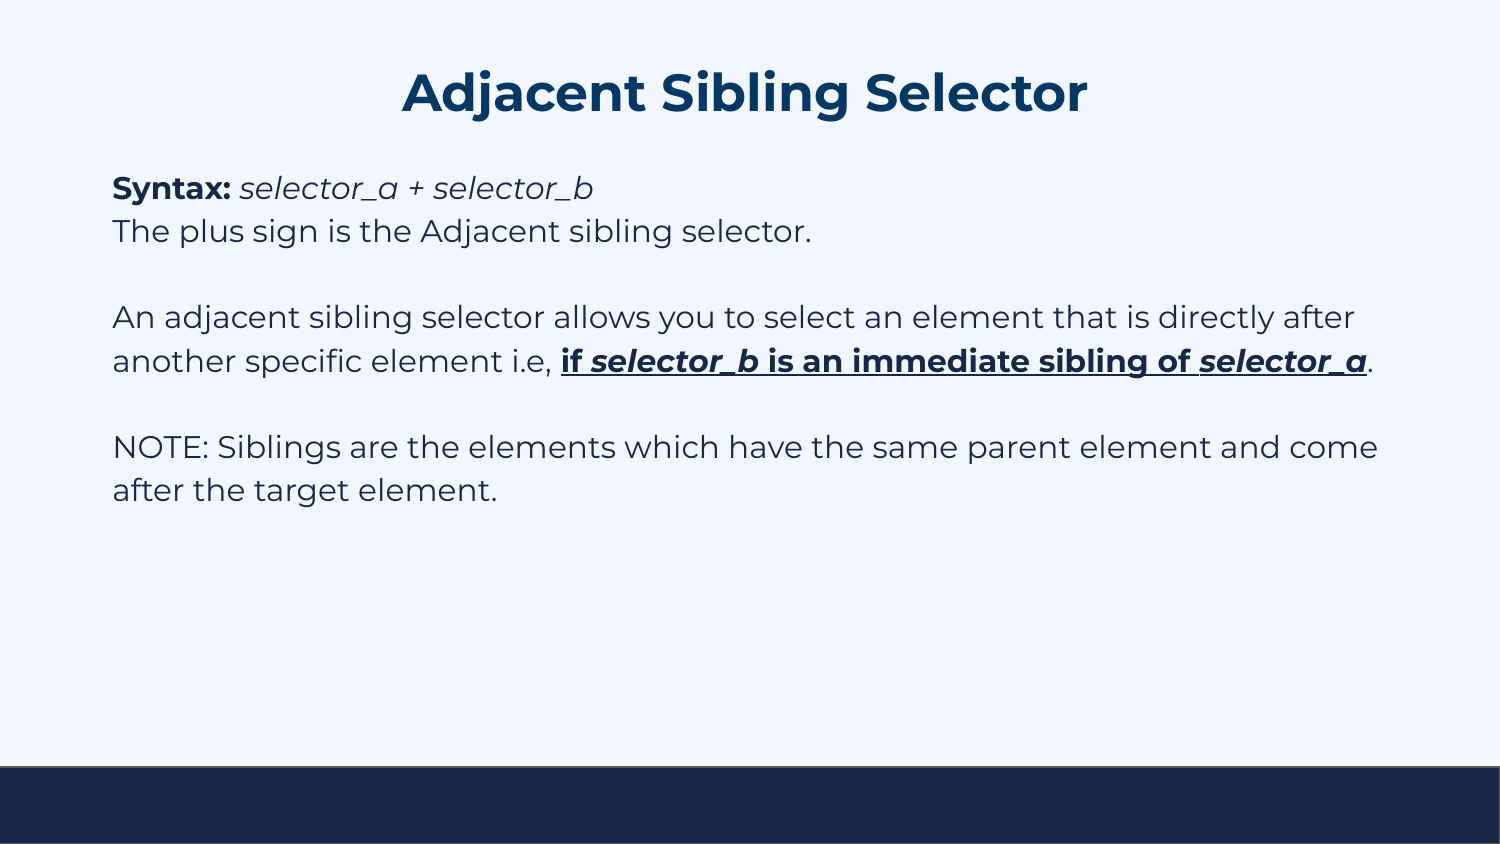

# Adjacent Sibling Selector
Syntax: selector_a + selector_b
The plus sign is the Adjacent sibling selector.

An adjacent sibling selector allows you to select an element that is directly after another specific element i.e, if selector_b is an immediate sibling of selector_a.

NOTE: Siblings are the elements which have the same parent element and come after the target element.